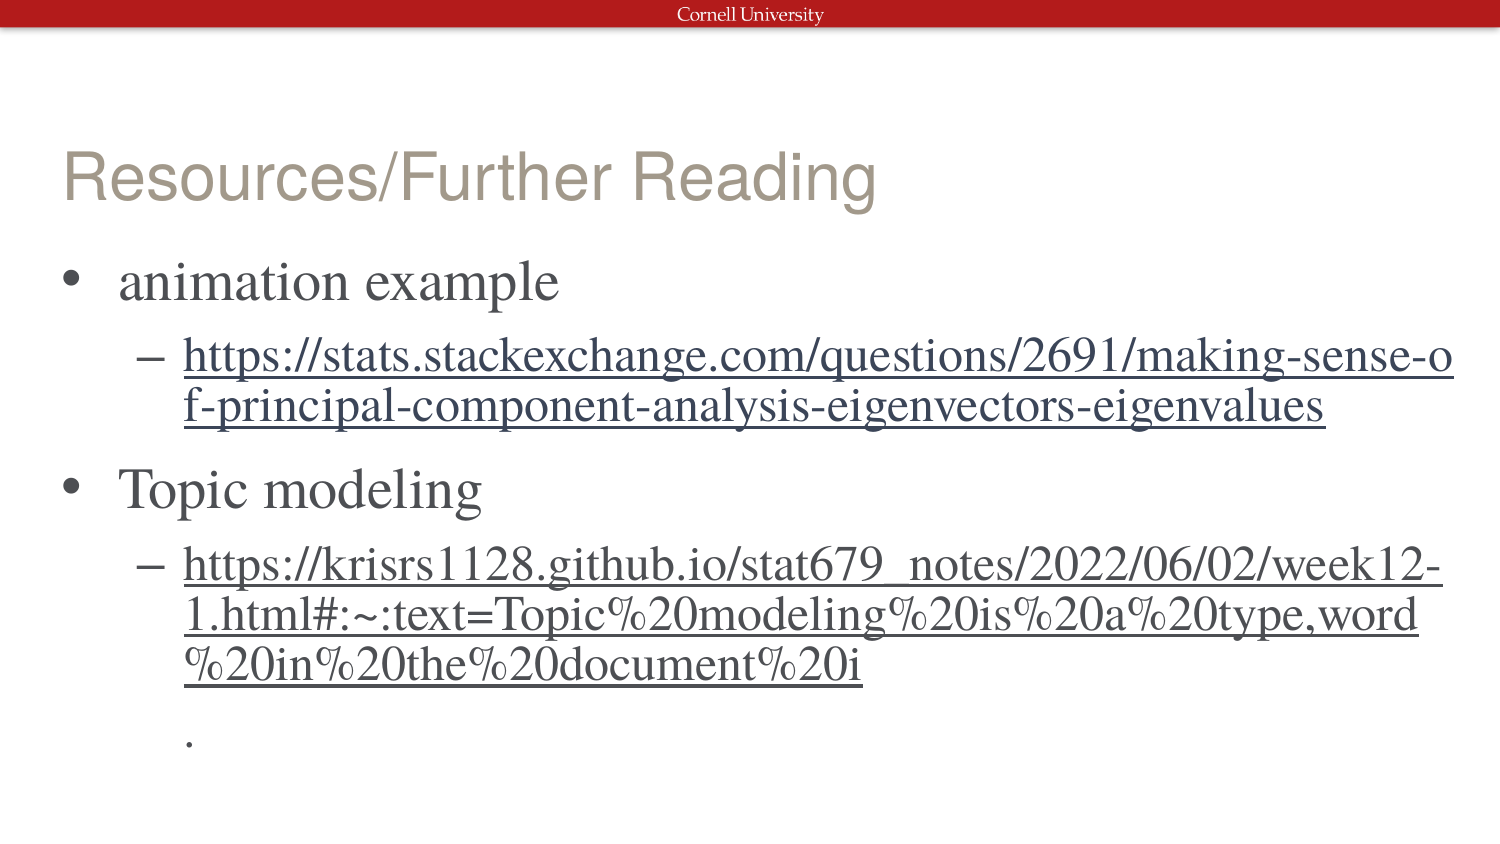

# Resources/Further Reading
animation example
https://stats.stackexchange.com/questions/2691/making-sense-of-principal-component-analysis-eigenvectors-eigenvalues
Topic modeling
https://krisrs1128.github.io/stat679_notes/2022/06/02/week12-1.html#:~:text=Topic%20modeling%20is%20a%20type,word%20in%20the%20document%20i.